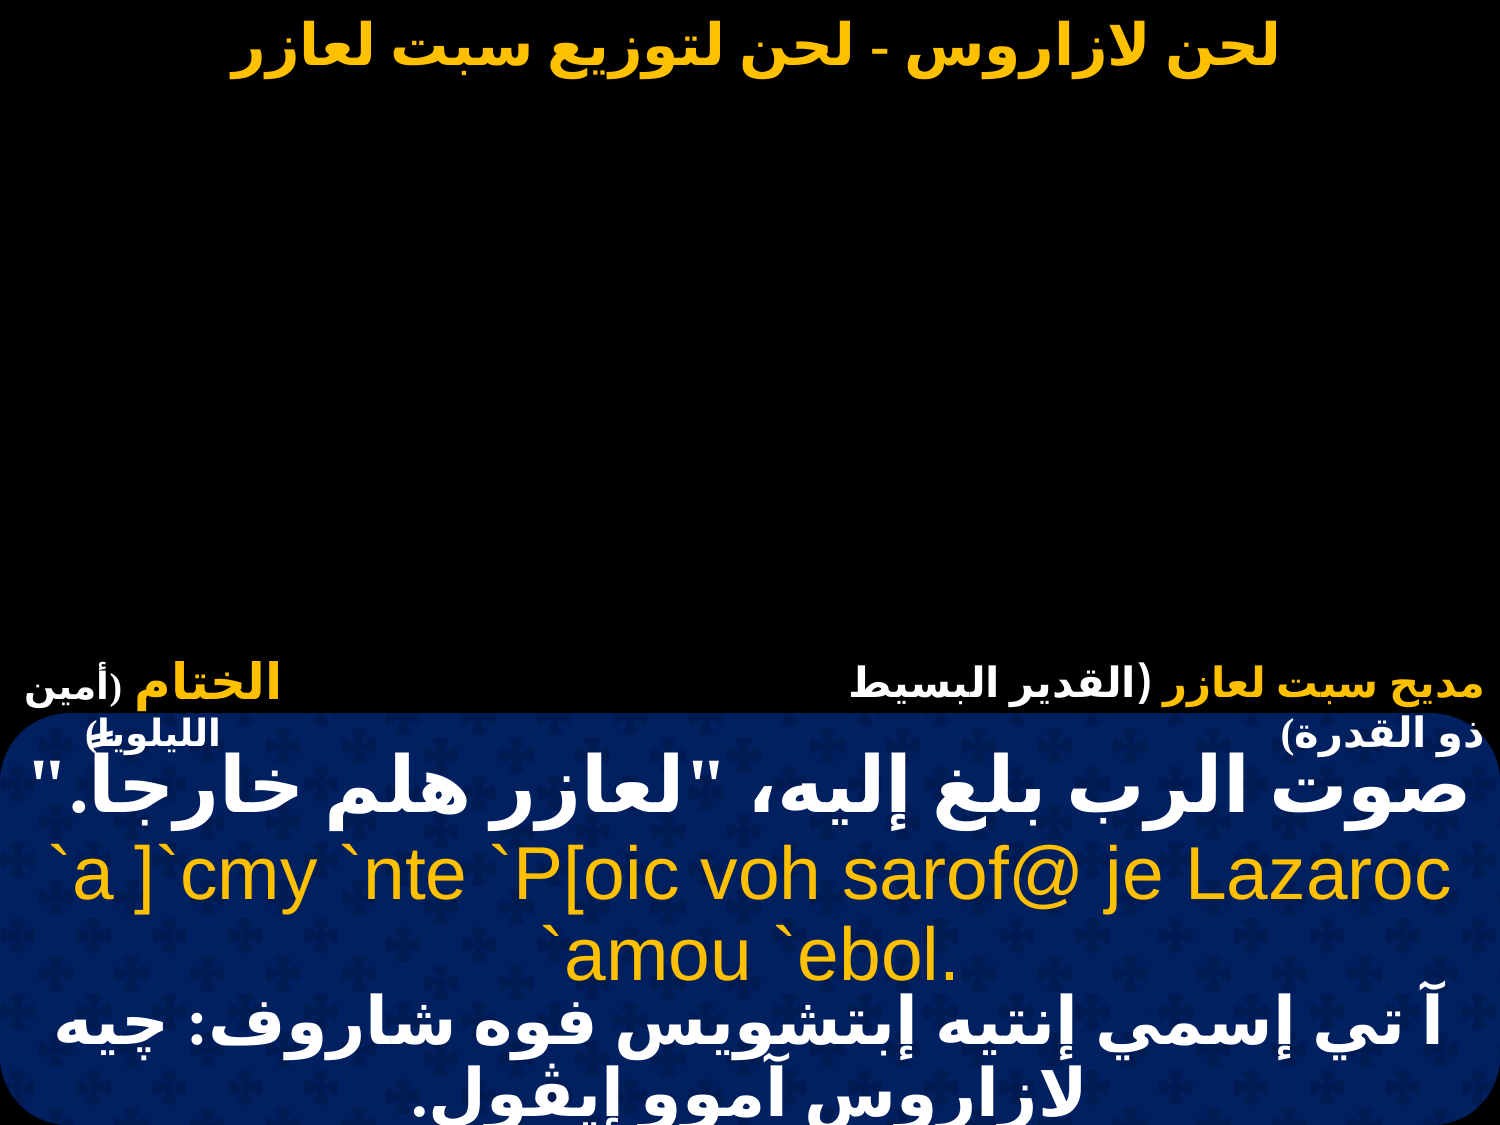

#
صوت الرب بلغ إليه، "لعازر هلم خارجاً."
`a ]`cmy `nte `P[oic voh sarof@ je Lazaroc `amou `ebol.
آ تي إسمي إنتيه إبتشويس فوه شاروف: چيه لازاروس آموو إيڤول.